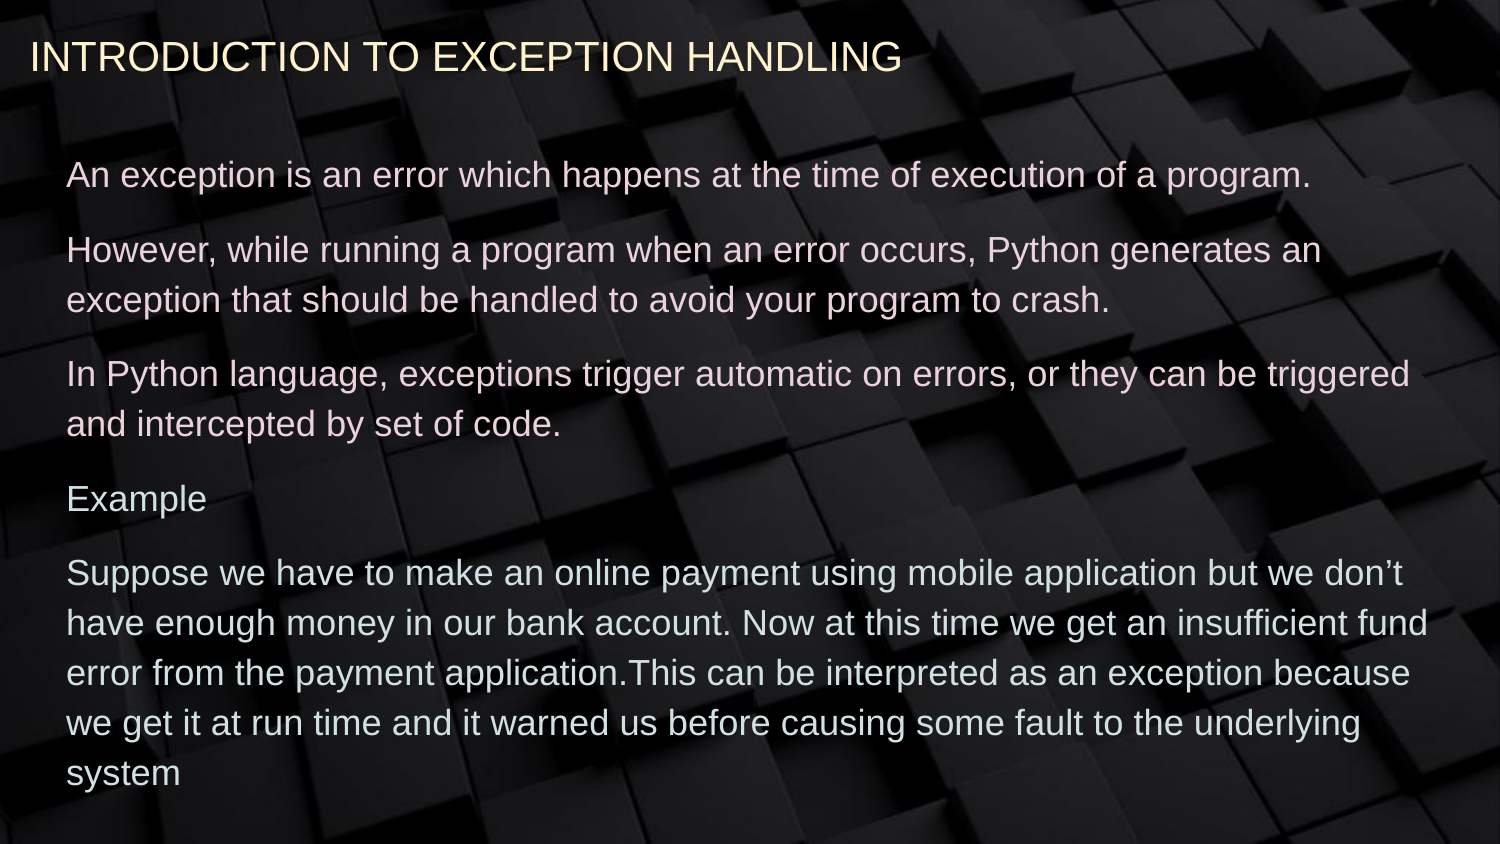

# INTRODUCTION TO EXCEPTION HANDLING
An exception is an error which happens at the time of execution of a program.
However, while running a program when an error occurs, Python generates an exception that should be handled to avoid your program to crash.
In Python language, exceptions trigger automatic on errors, or they can be triggered and intercepted by set of code.
Example
Suppose we have to make an online payment using mobile application but we don’t have enough money in our bank account. Now at this time we get an insufficient fund error from the payment application.This can be interpreted as an exception because we get it at run time and it warned us before causing some fault to the underlying system